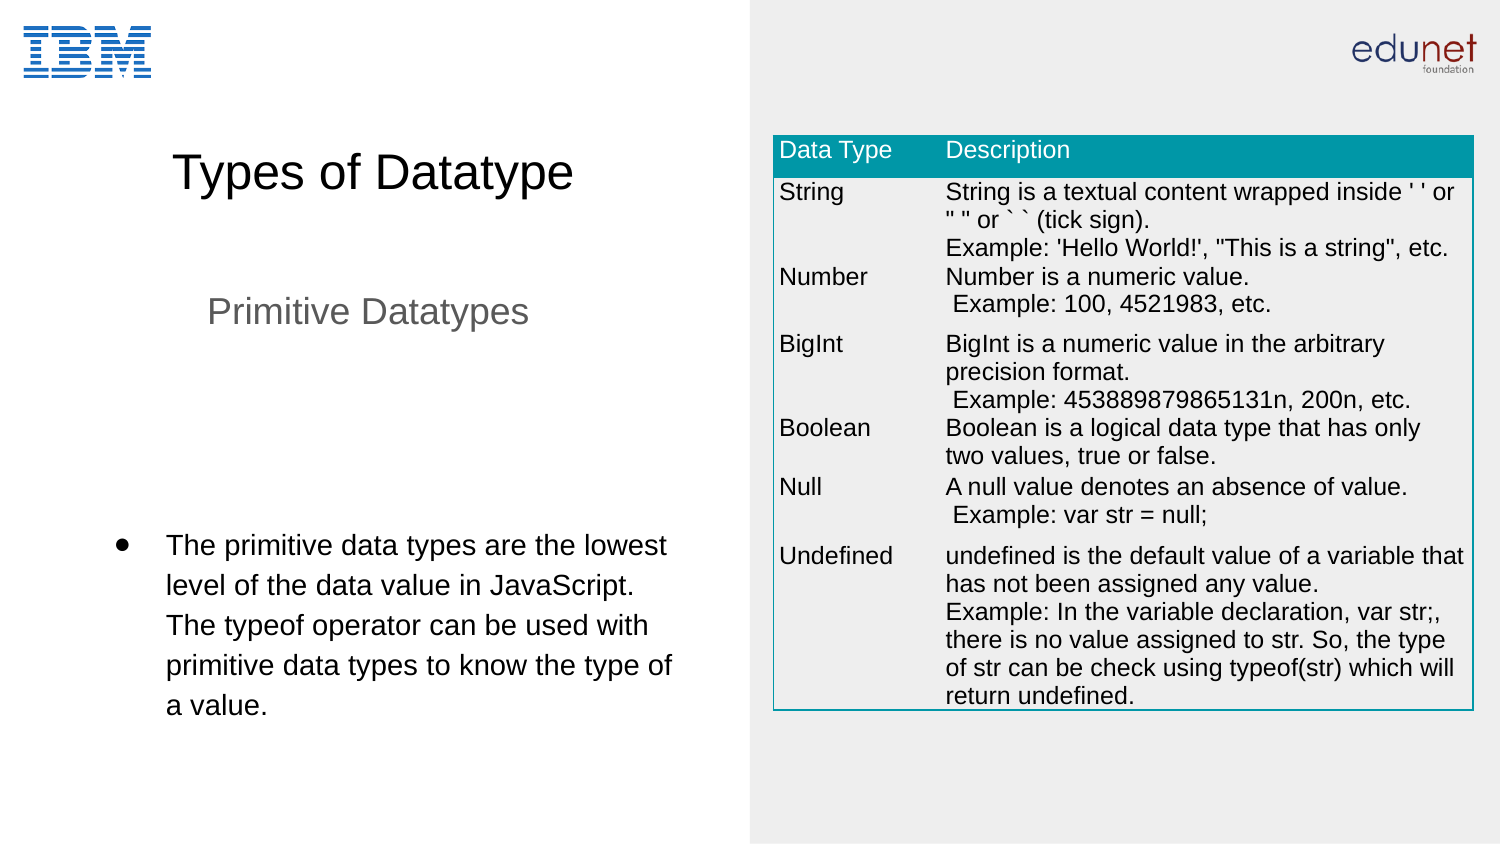

# Types of Datatype
| Data Type | Description |
| --- | --- |
| String | String is a textual content wrapped inside ' ' or " " or ` ` (tick sign). Example: 'Hello World!', "This is a string", etc. |
| Number | Number is a numeric value.  Example: 100, 4521983, etc. |
| BigInt | BigInt is a numeric value in the arbitrary precision format.  Example: 453889879865131n, 200n, etc. |
| Boolean | Boolean is a logical data type that has only two values, true or false. |
| Null | A null value denotes an absence of value.  Example: var str = null; |
| Undefined | undefined is the default value of a variable that has not been assigned any value. Example: In the variable declaration, var str;, there is no value assigned to str. So, the type of str can be check using typeof(str) which will return undefined. |
Primitive Datatypes
The primitive data types are the lowest level of the data value in JavaScript. The typeof operator can be used with primitive data types to know the type of a value.